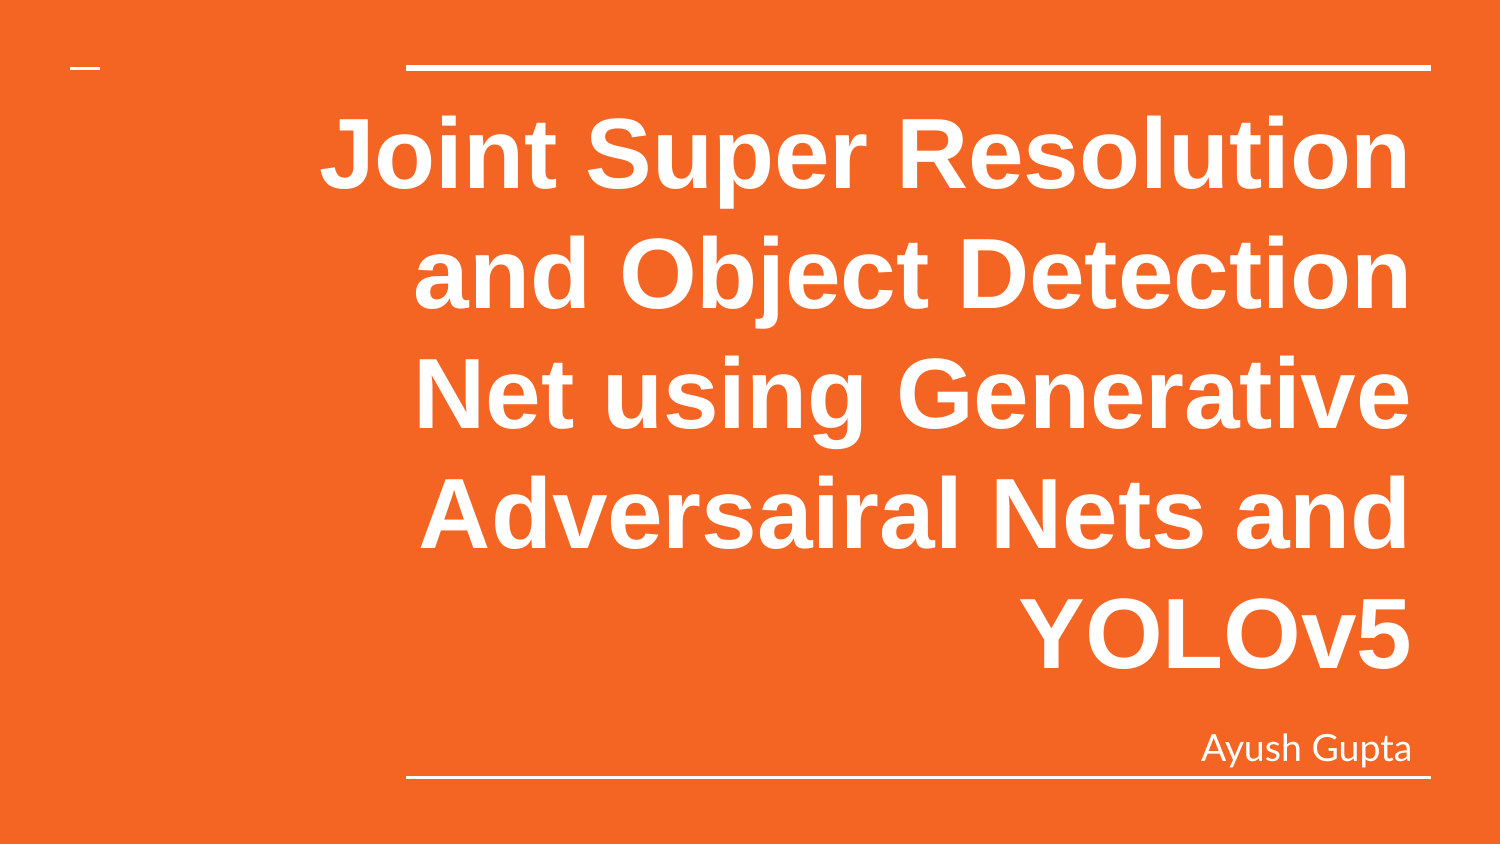

# Joint Super Resolution and Object Detection Net using Generative Adversairal Nets and YOLOv5
Ayush Gupta